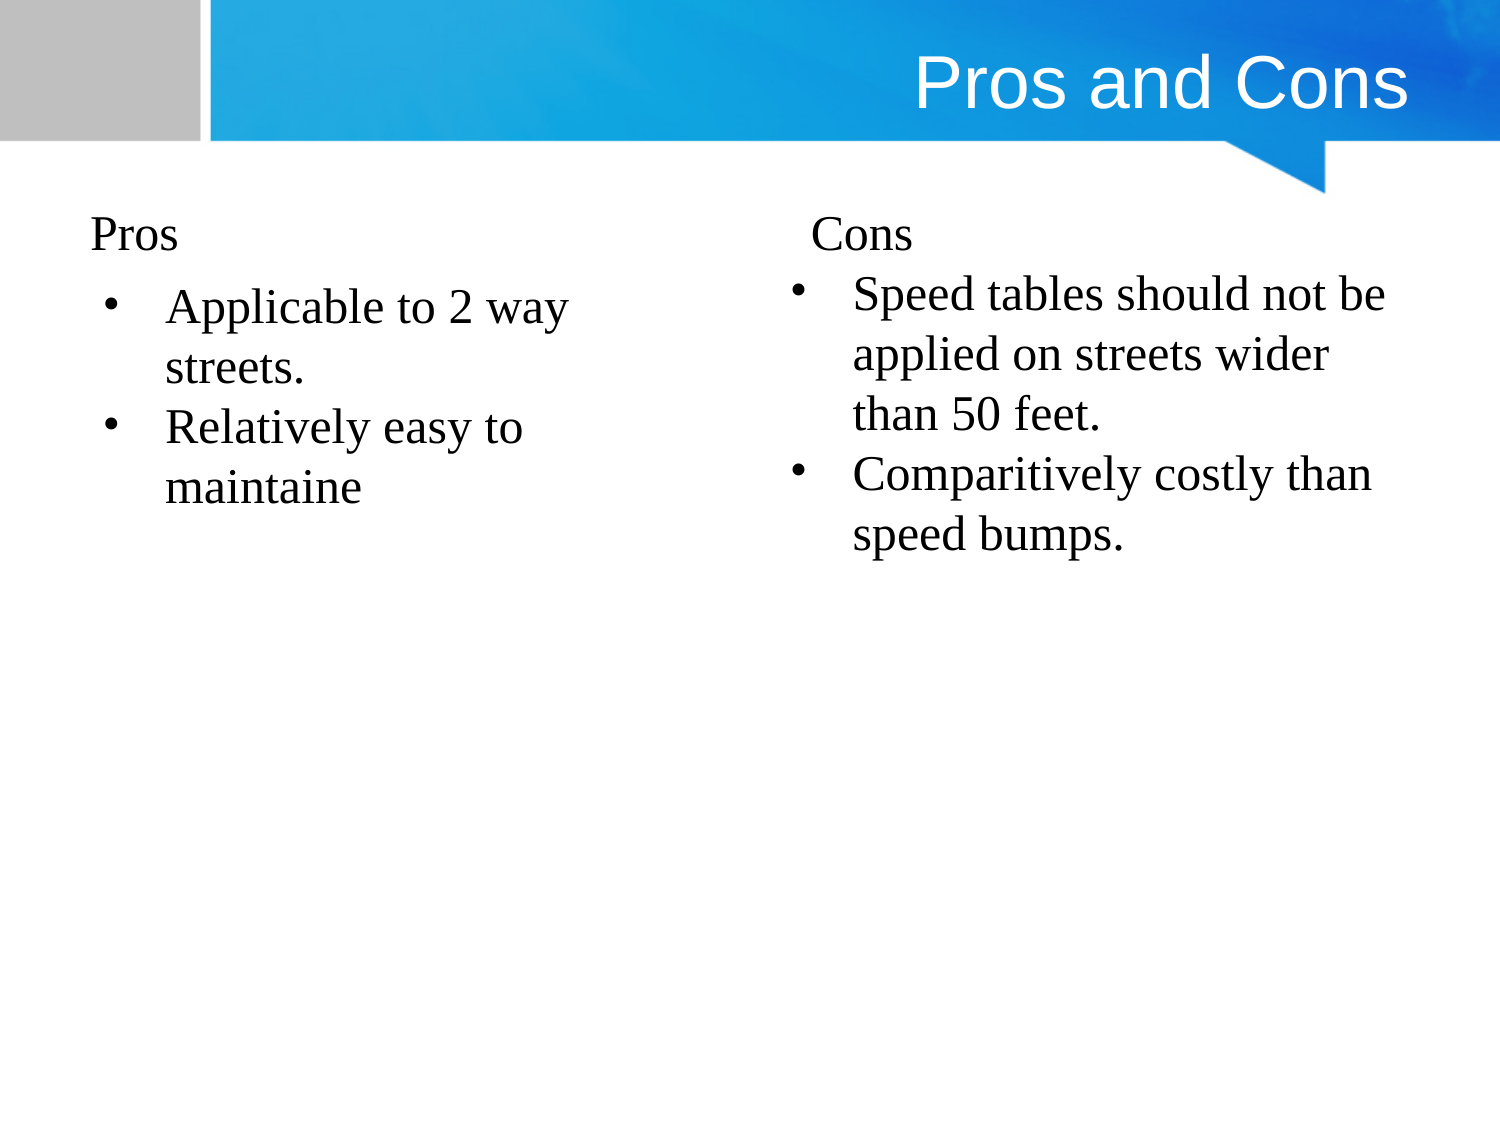

# Pros and Cons
Pros
Applicable to 2 way streets.
Relatively easy to maintaine

Cons
Speed tables should not be applied on streets wider than 50 feet.
Comparitively costly than speed bumps.